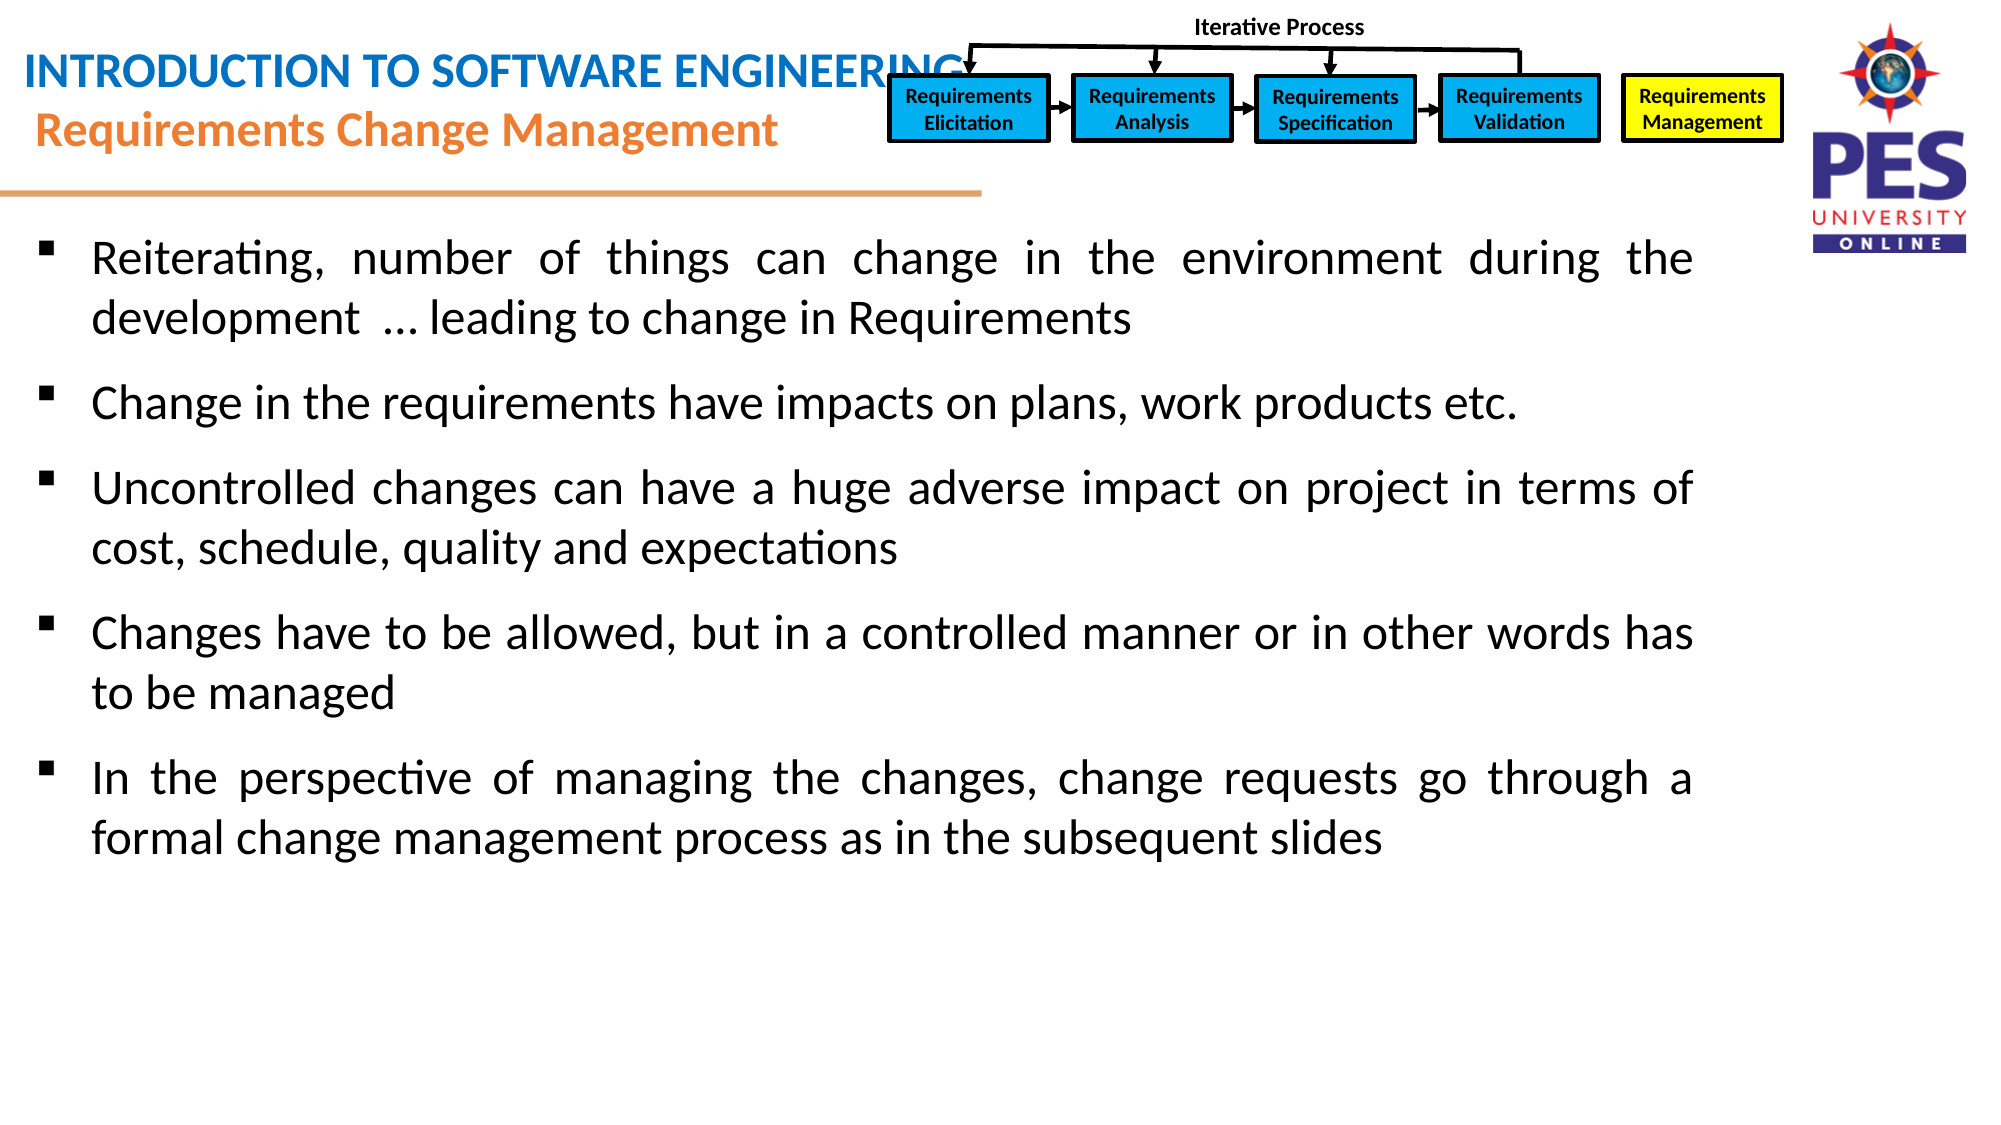

Iterative Process

Requirements Analysis
Requirements Validation
Requirements Management
Requirements Elicitation
Requirements Specification

Requirements Change Management

Reiterating, number of things can change in the environment during the development  … leading to change in Requirements
Change in the requirements have impacts on plans, work products etc.
Uncontrolled changes can have a huge adverse impact on project in terms of cost, schedule, quality and expectations
Changes have to be allowed, but in a controlled manner or in other words has to be managed
In the perspective of managing the changes, change requests go through a formal change management process as in the subsequent slides